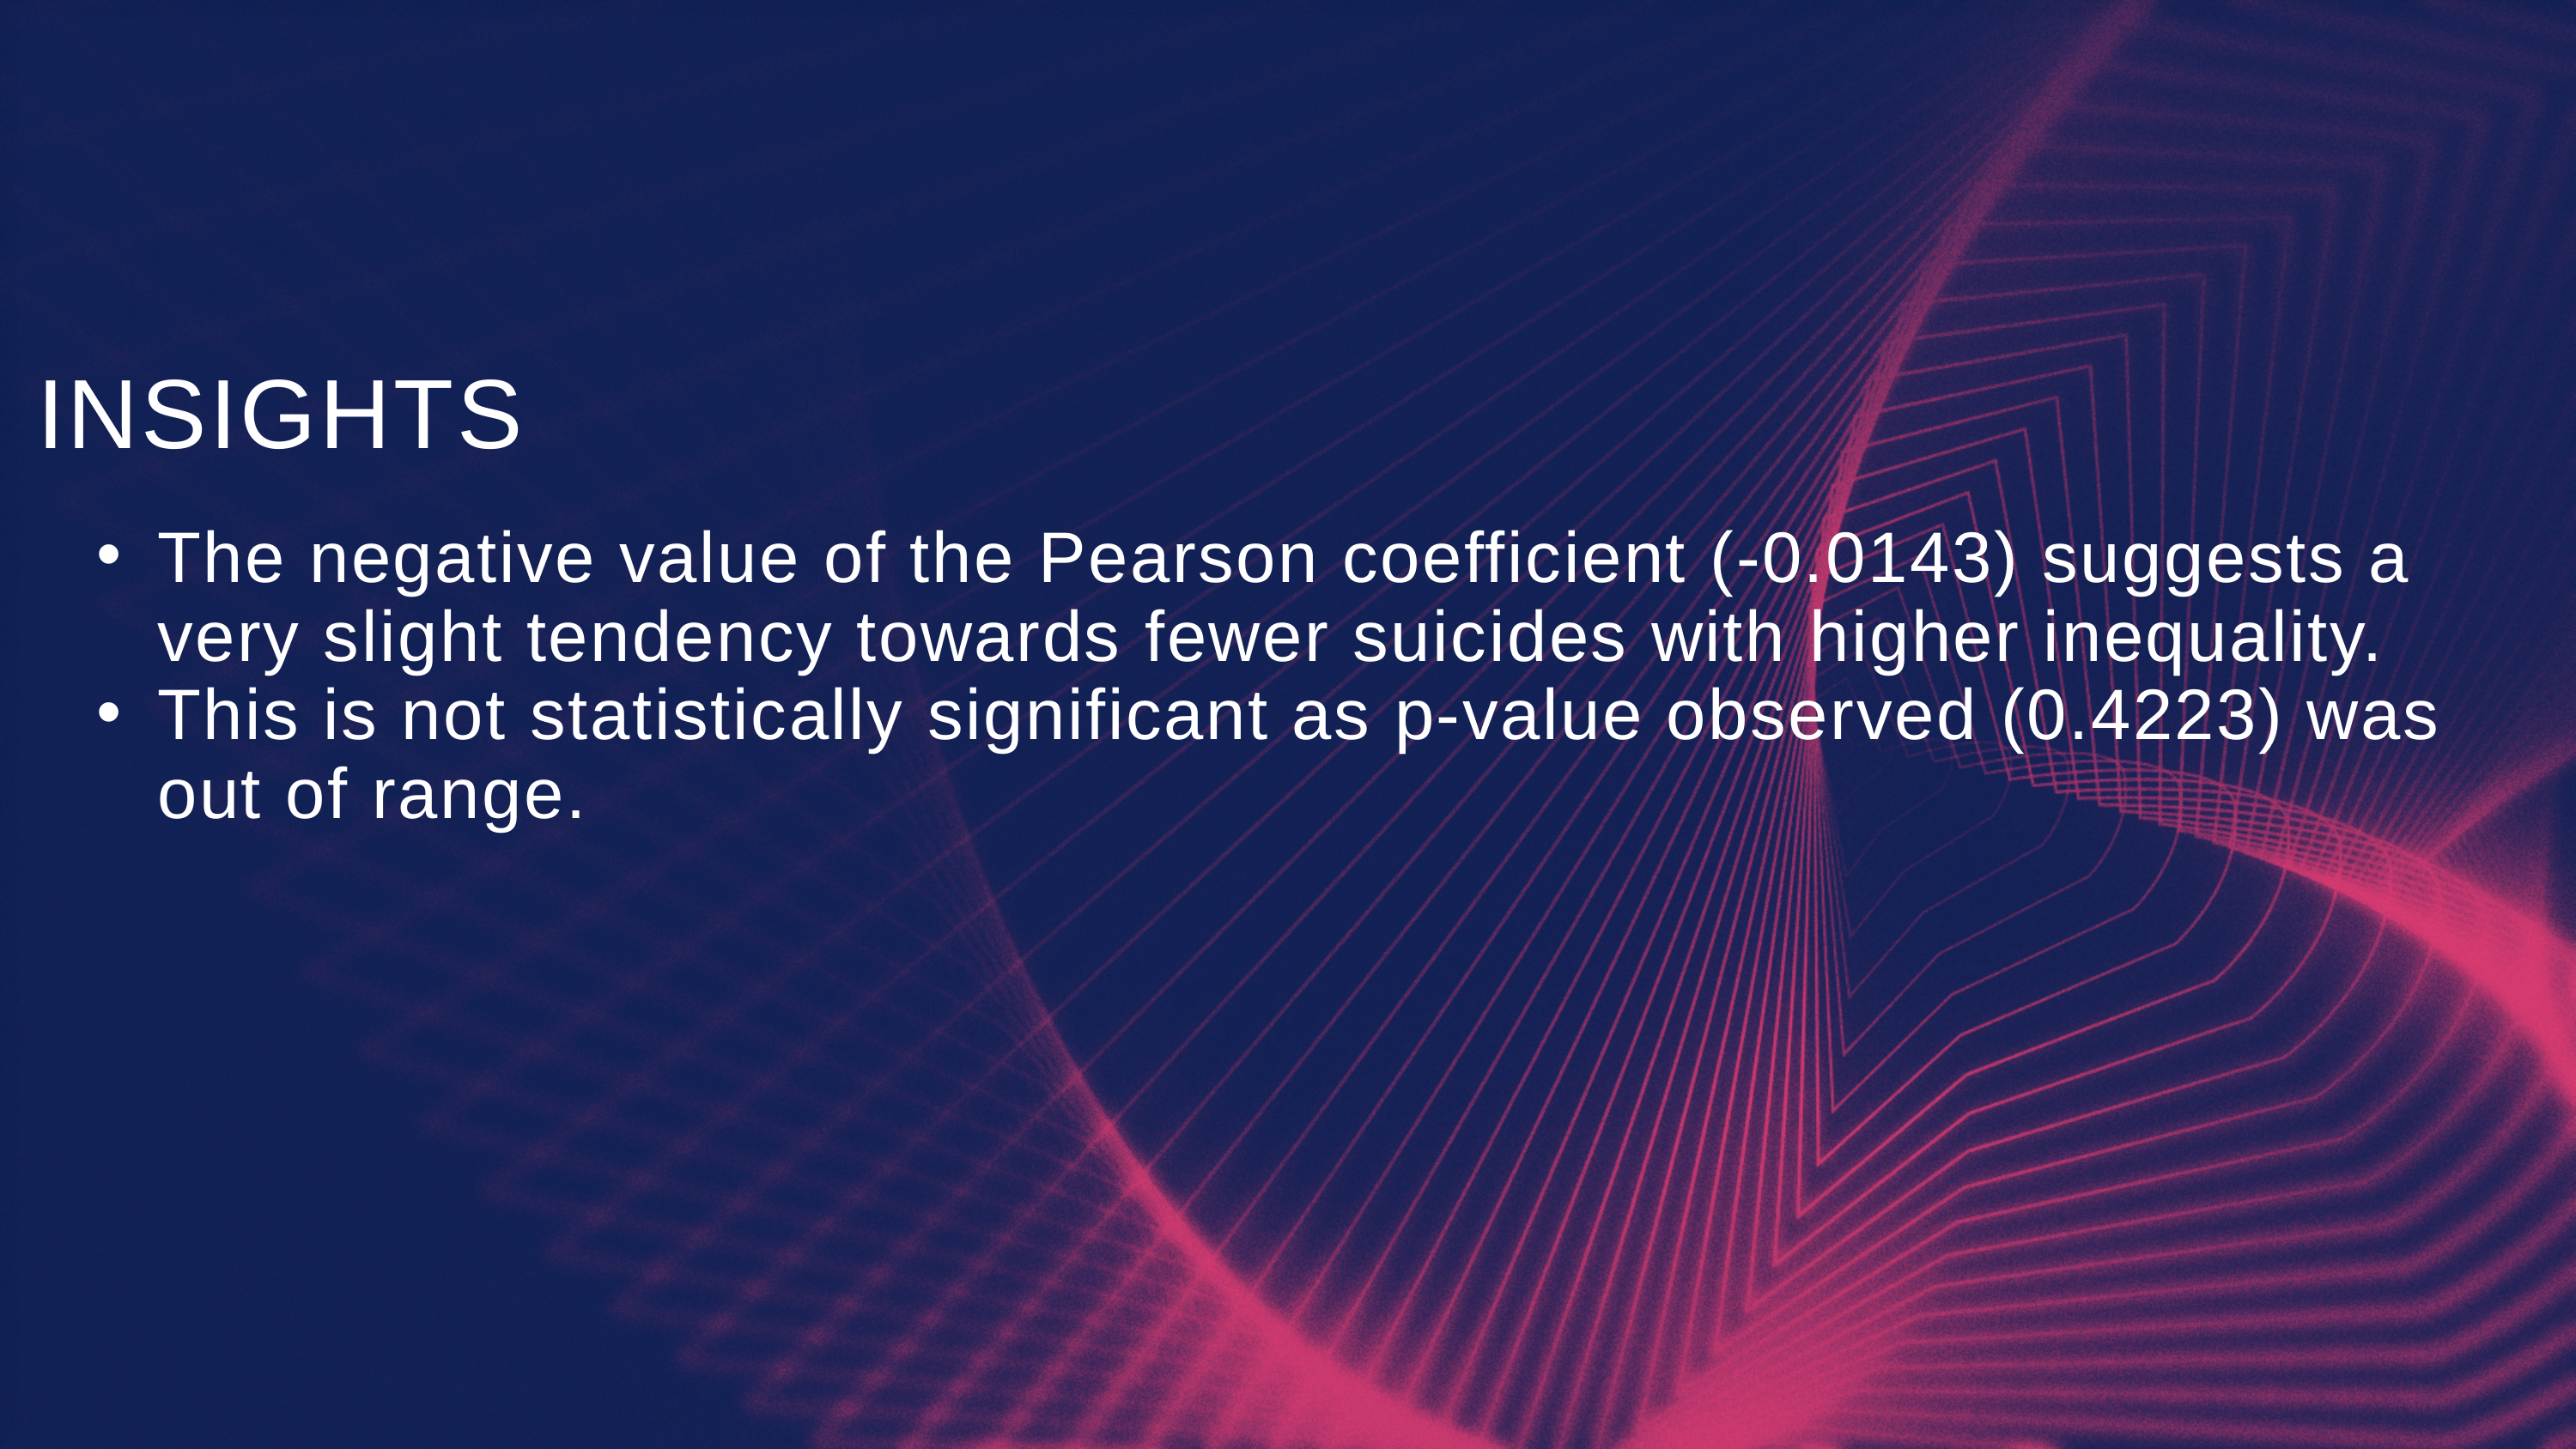

INSIGHTS
The negative value of the Pearson coefficient (-0.0143) suggests a very slight tendency towards fewer suicides with higher inequality.
This is not statistically significant as p-value observed (0.4223) was out of range.